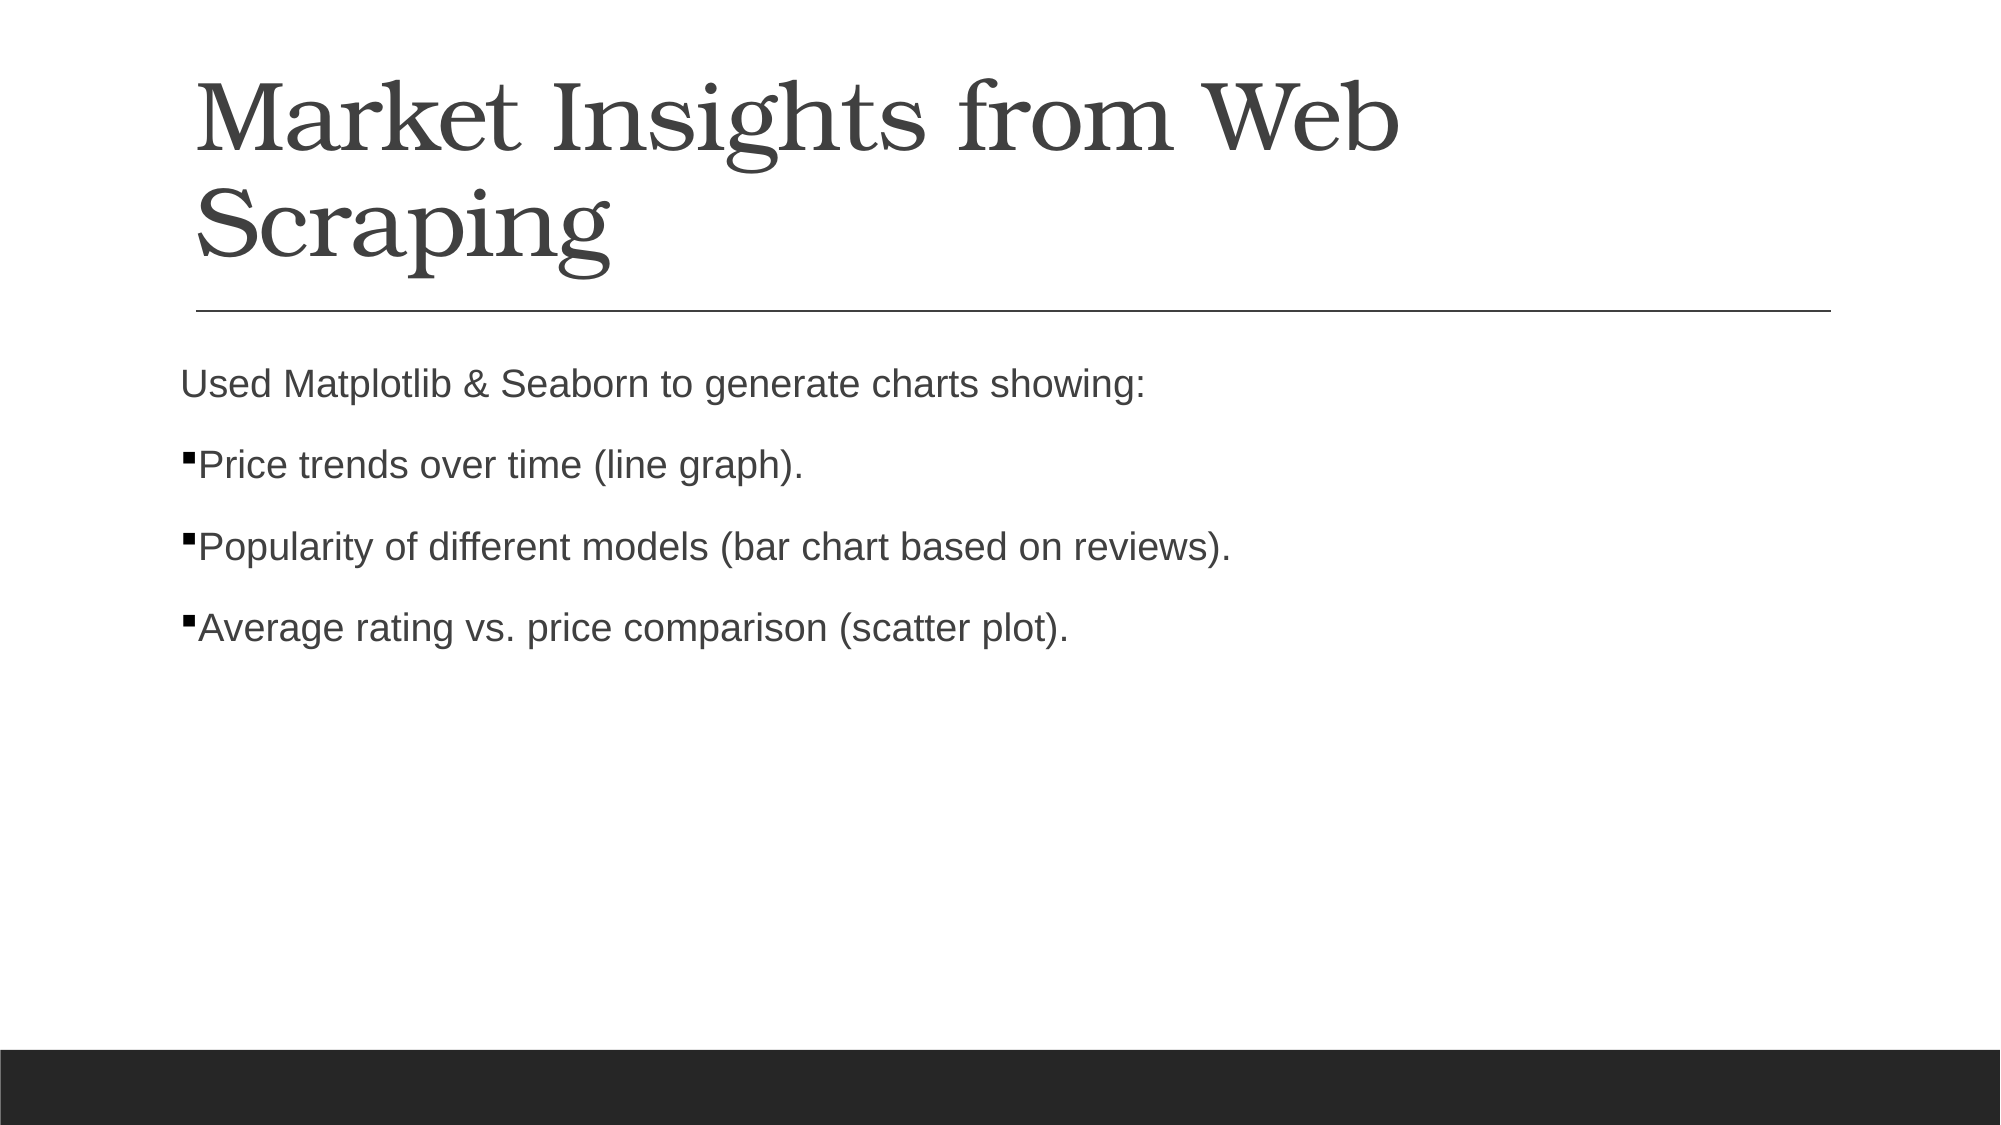

# Market Insights from Web Scraping
Used Matplotlib & Seaborn to generate charts showing:
Price trends over time (line graph).
Popularity of different models (bar chart based on reviews).
Average rating vs. price comparison (scatter plot).